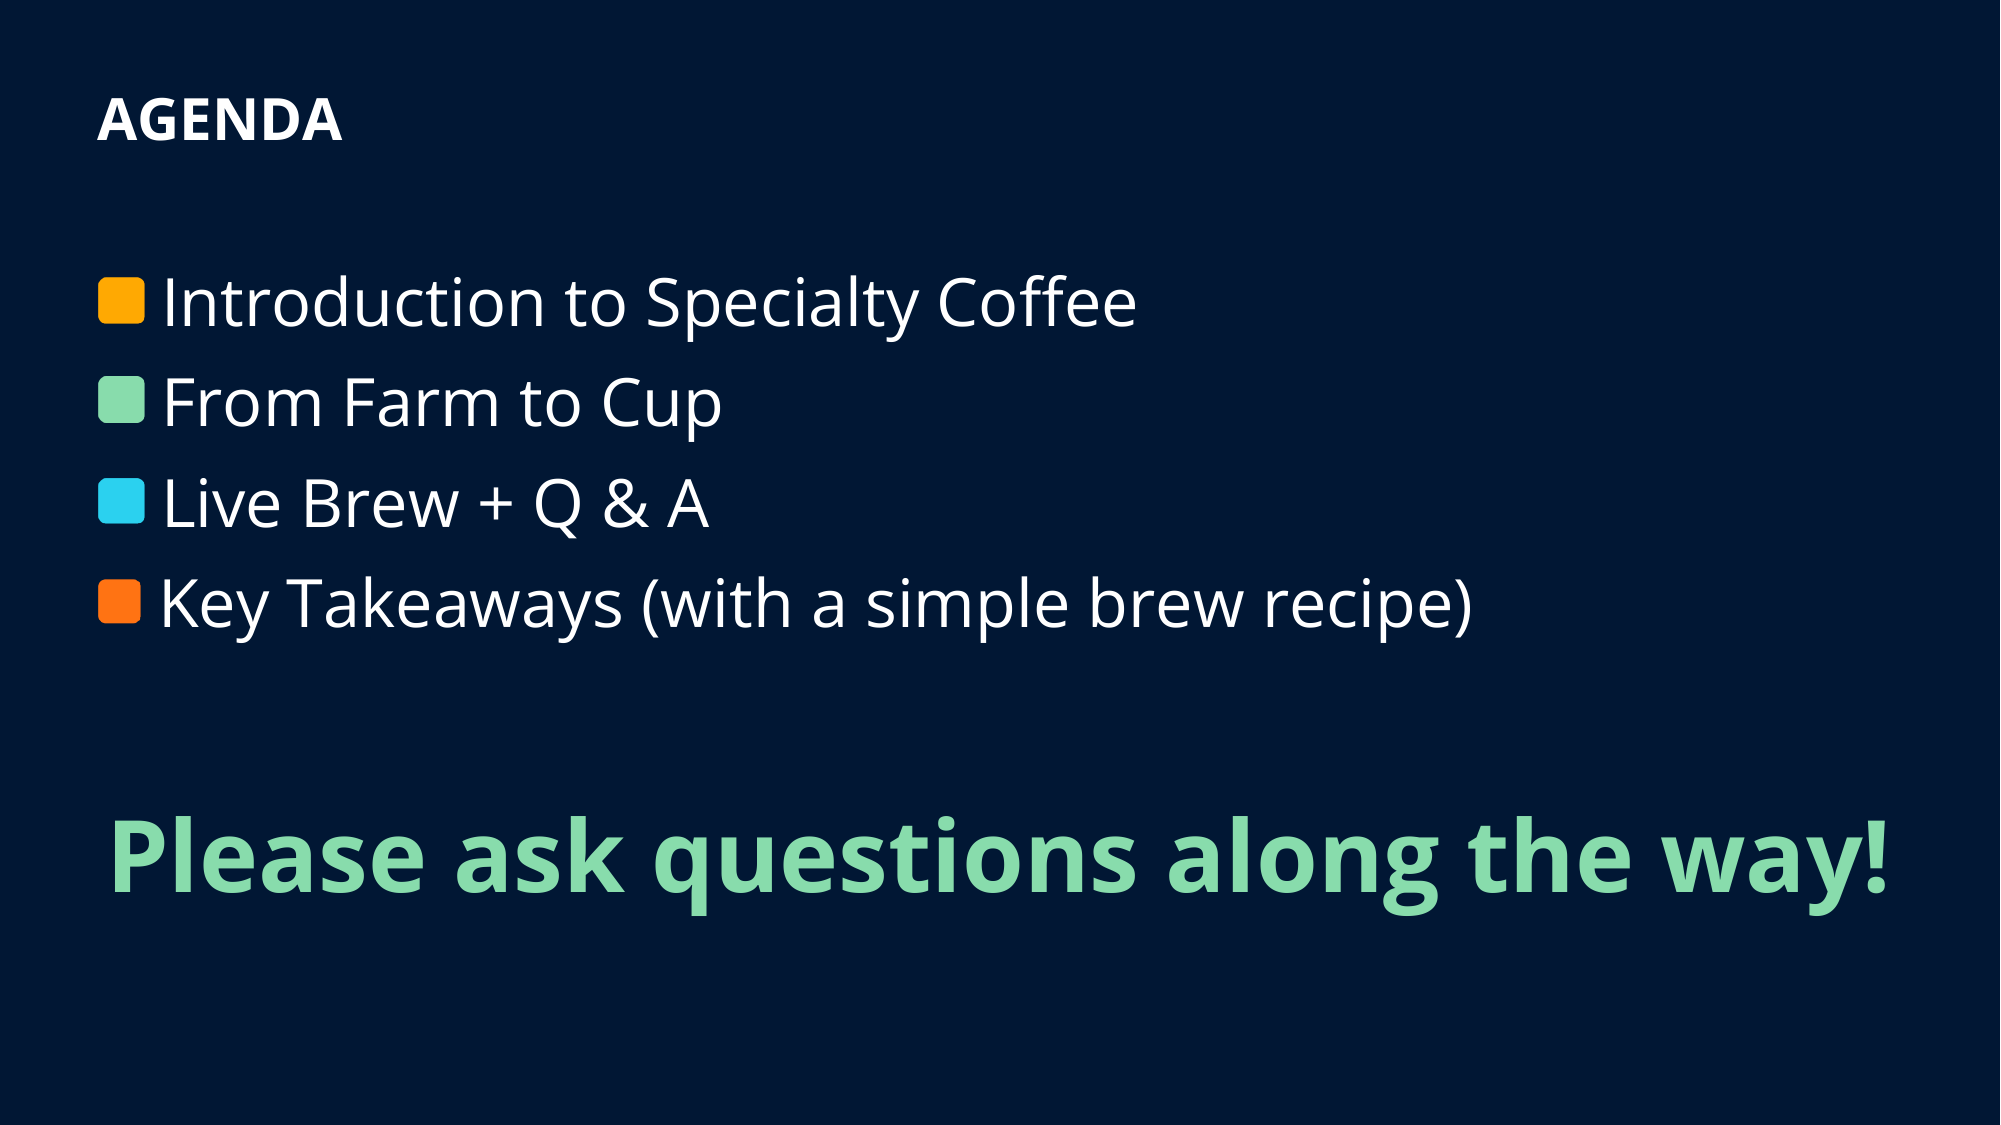

# Agenda
 Introduction to Specialty Coffee
 From Farm to Cup
 Live Brew + Q & A
 Key Takeaways (with a simple brew recipe)
Please ask questions along the way!